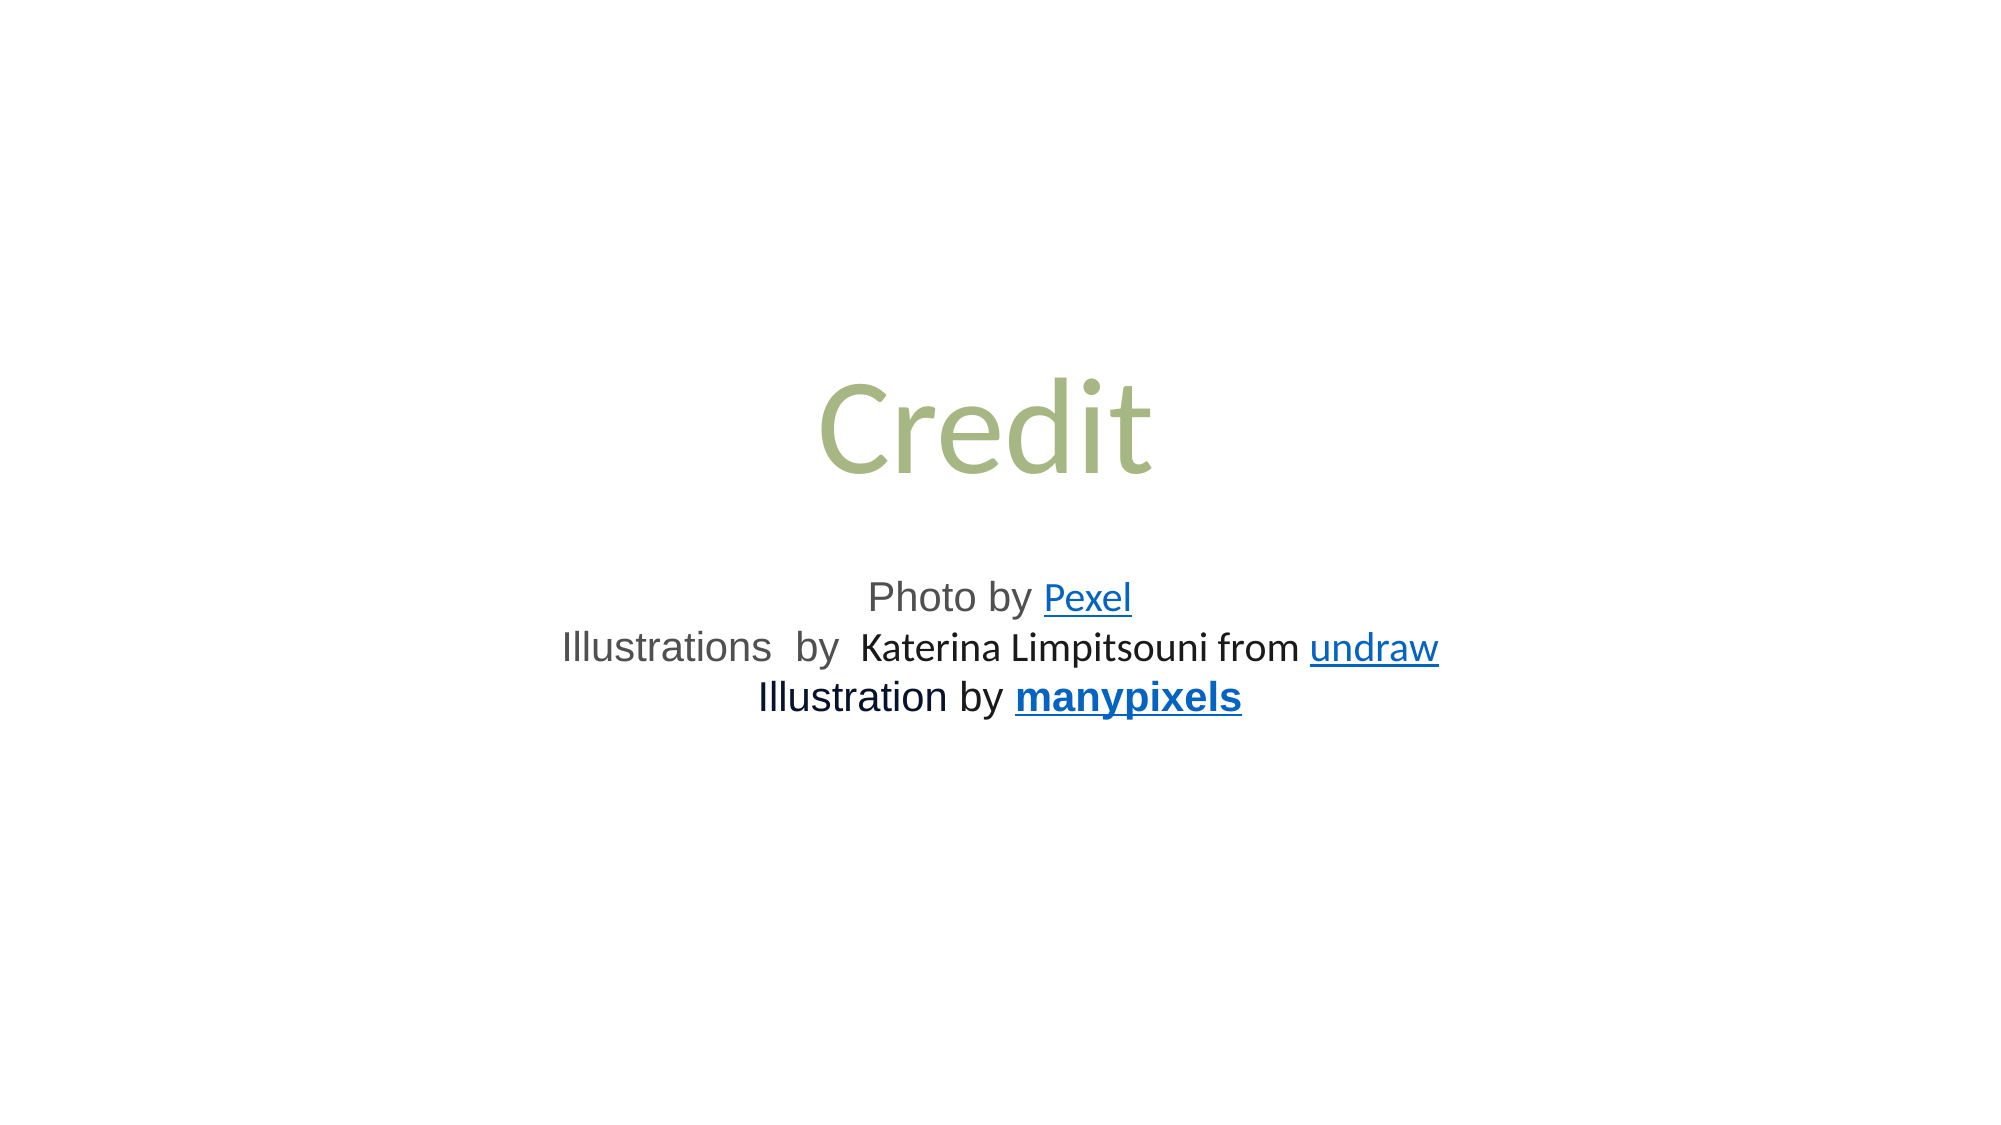

Credit
Photo by Pexel
Illustrations  by  Katerina Limpitsouni from undraw
Illustration by manypixels